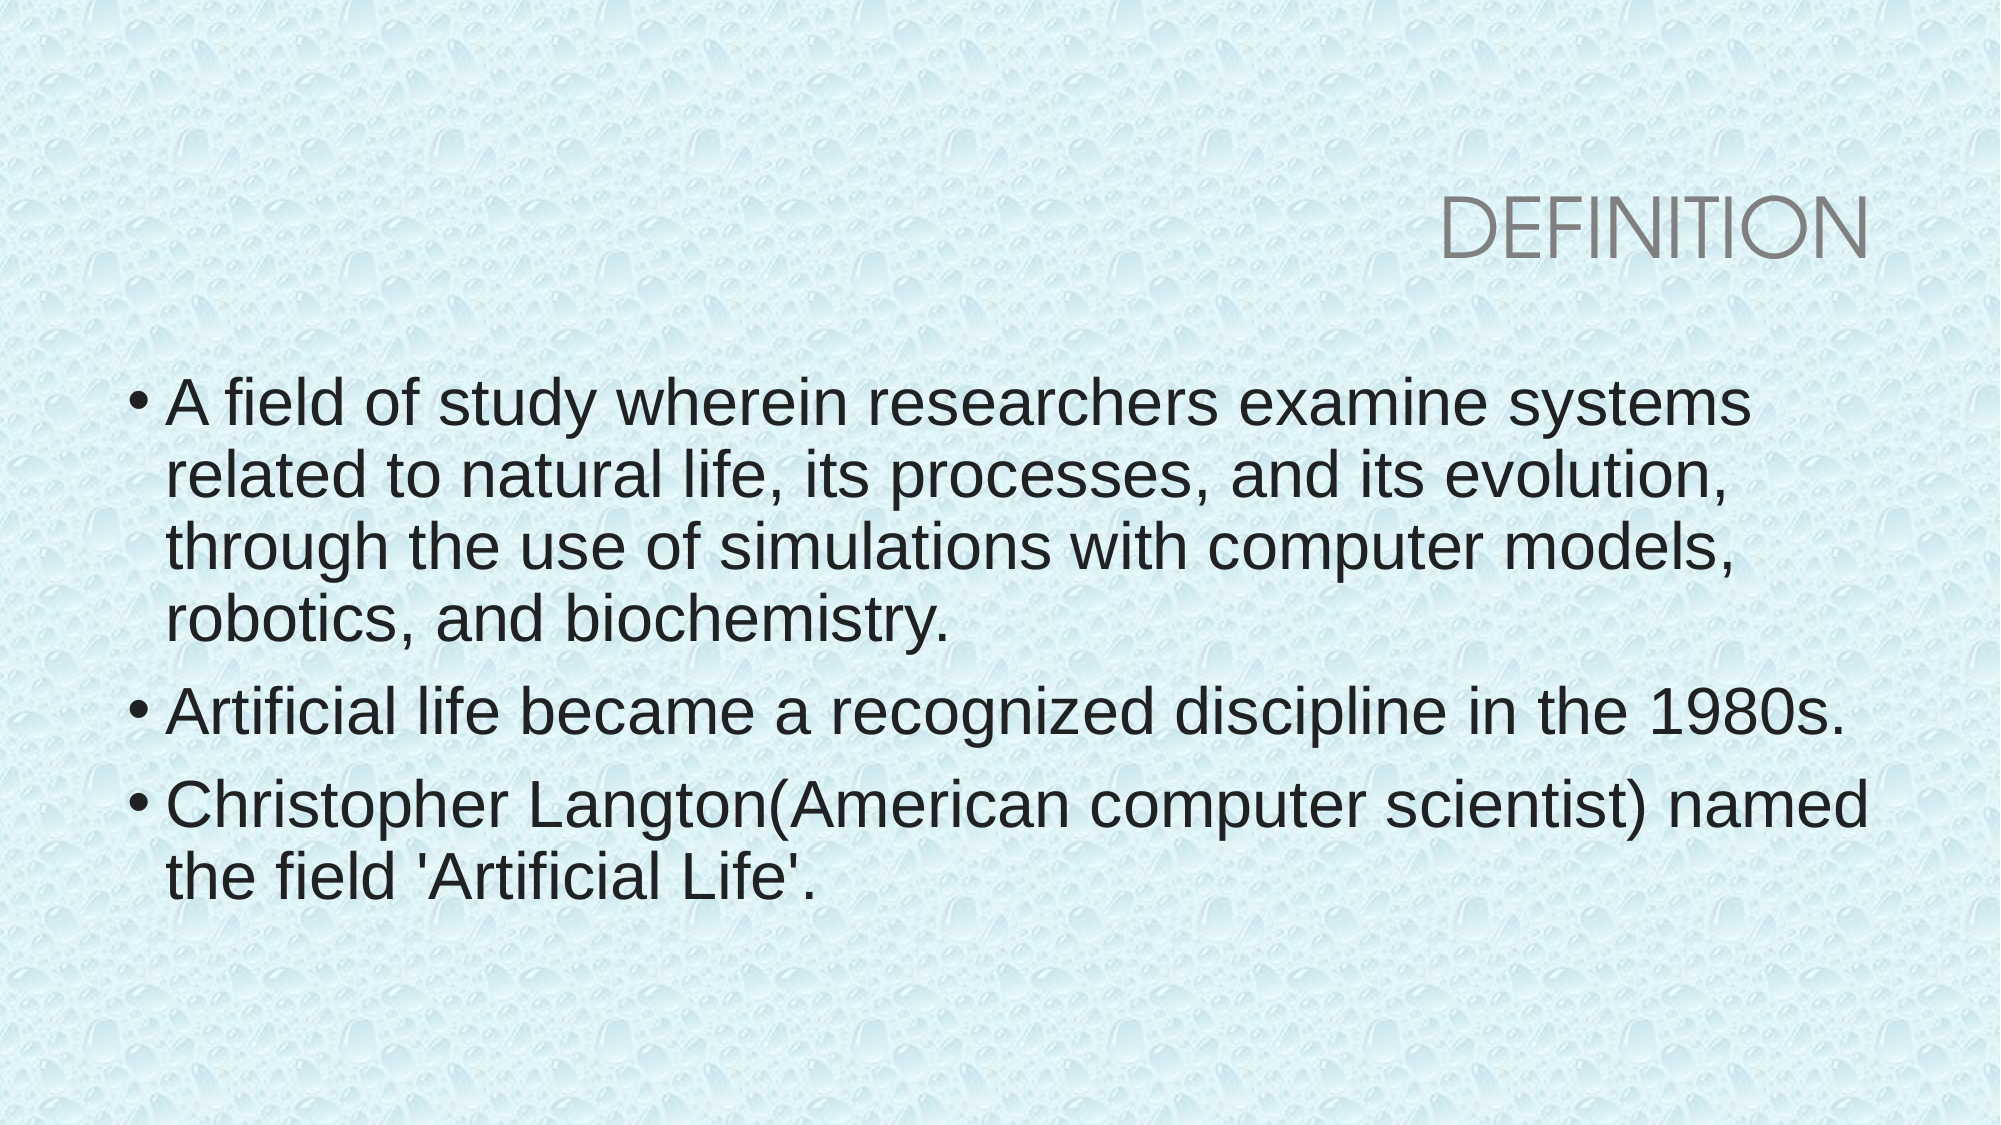

# Definition
A field of study wherein researchers examine systems related to natural life, its processes, and its evolution, through the use of simulations with computer models, robotics, and biochemistry.
Artificial life became a recognized discipline in the 1980s.
Christopher Langton(American computer scientist) named the field 'Artificial Life'.